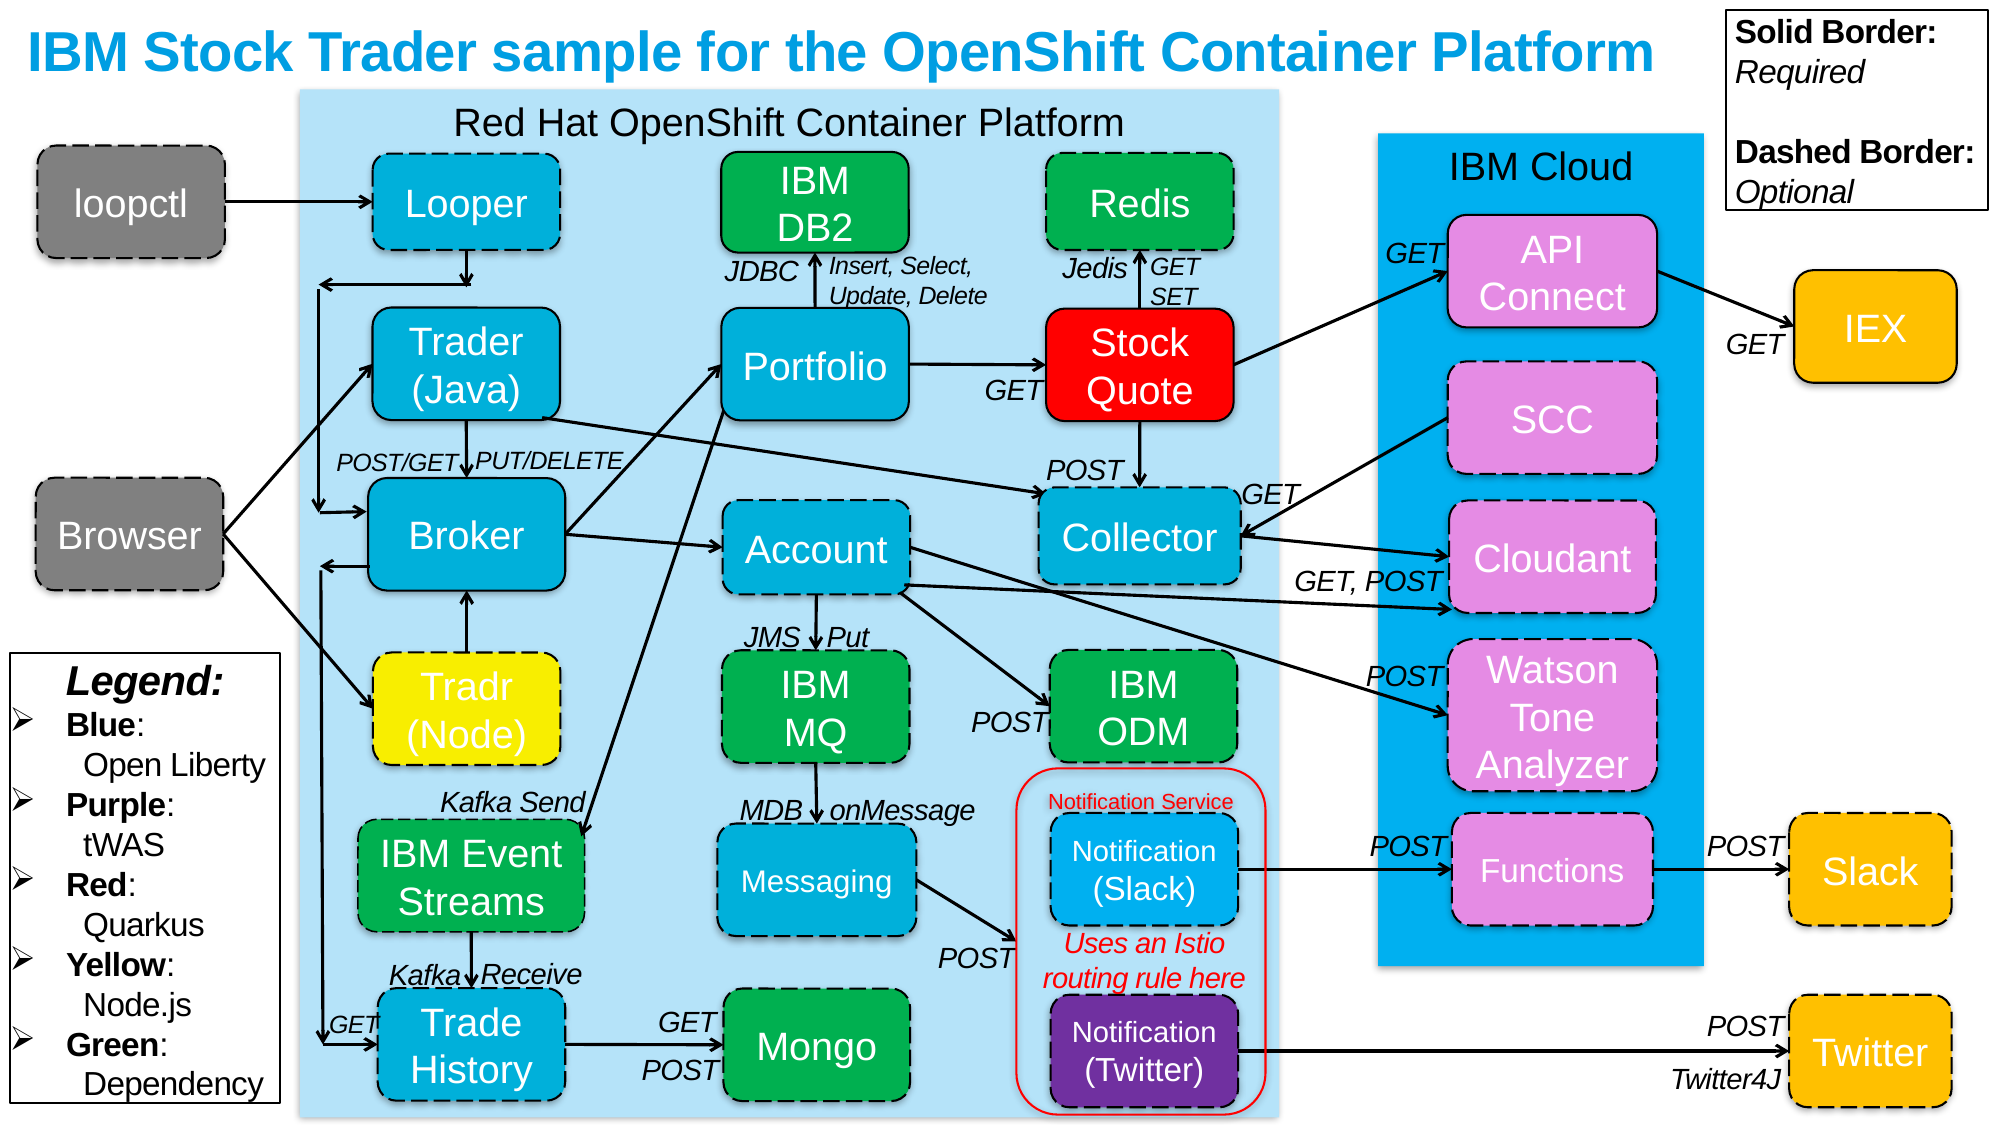

Solid Border:
 Required

 Dashed Border:
 Optional
# IBM Stock Trader sample for the OpenShift Container Platform
Red Hat OpenShift Container Platform
IBM Cloud
loopctl
IBM
DB2
Redis
Looper
API Connect
GET
Insert, Select,
Update, Delete
Jedis
GET
SET
JDBC
IEX
Trader (Java)
Portfolio
Stock Quote
GET
SCC
GET
PUT/DELETE
POST/GET
POST
GET
Browser
Broker
Collector
Account
Cloudant
GET, POST
JMS
Put
Watson Tone Analyzer
IBM
ODM
IBM
MQ
Tradr (Node)
Legend:
Blue:
  Open Liberty
Purple:
  tWAS
Red:
  Quarkus
Yellow:
  Node.js
Green:
  Dependency
POST
POST
Notification Service
Kafka Send
onMessage
MDB
Notification (Slack)
Functions
Slack
IBM Event Streams
Messaging
POST
POST
Uses an Istio routing rule here
POST
Receive
Kafka
Trade History
Mongo
Notification (Twitter)
Twitter
GET
POST
GET
POST
Twitter4J